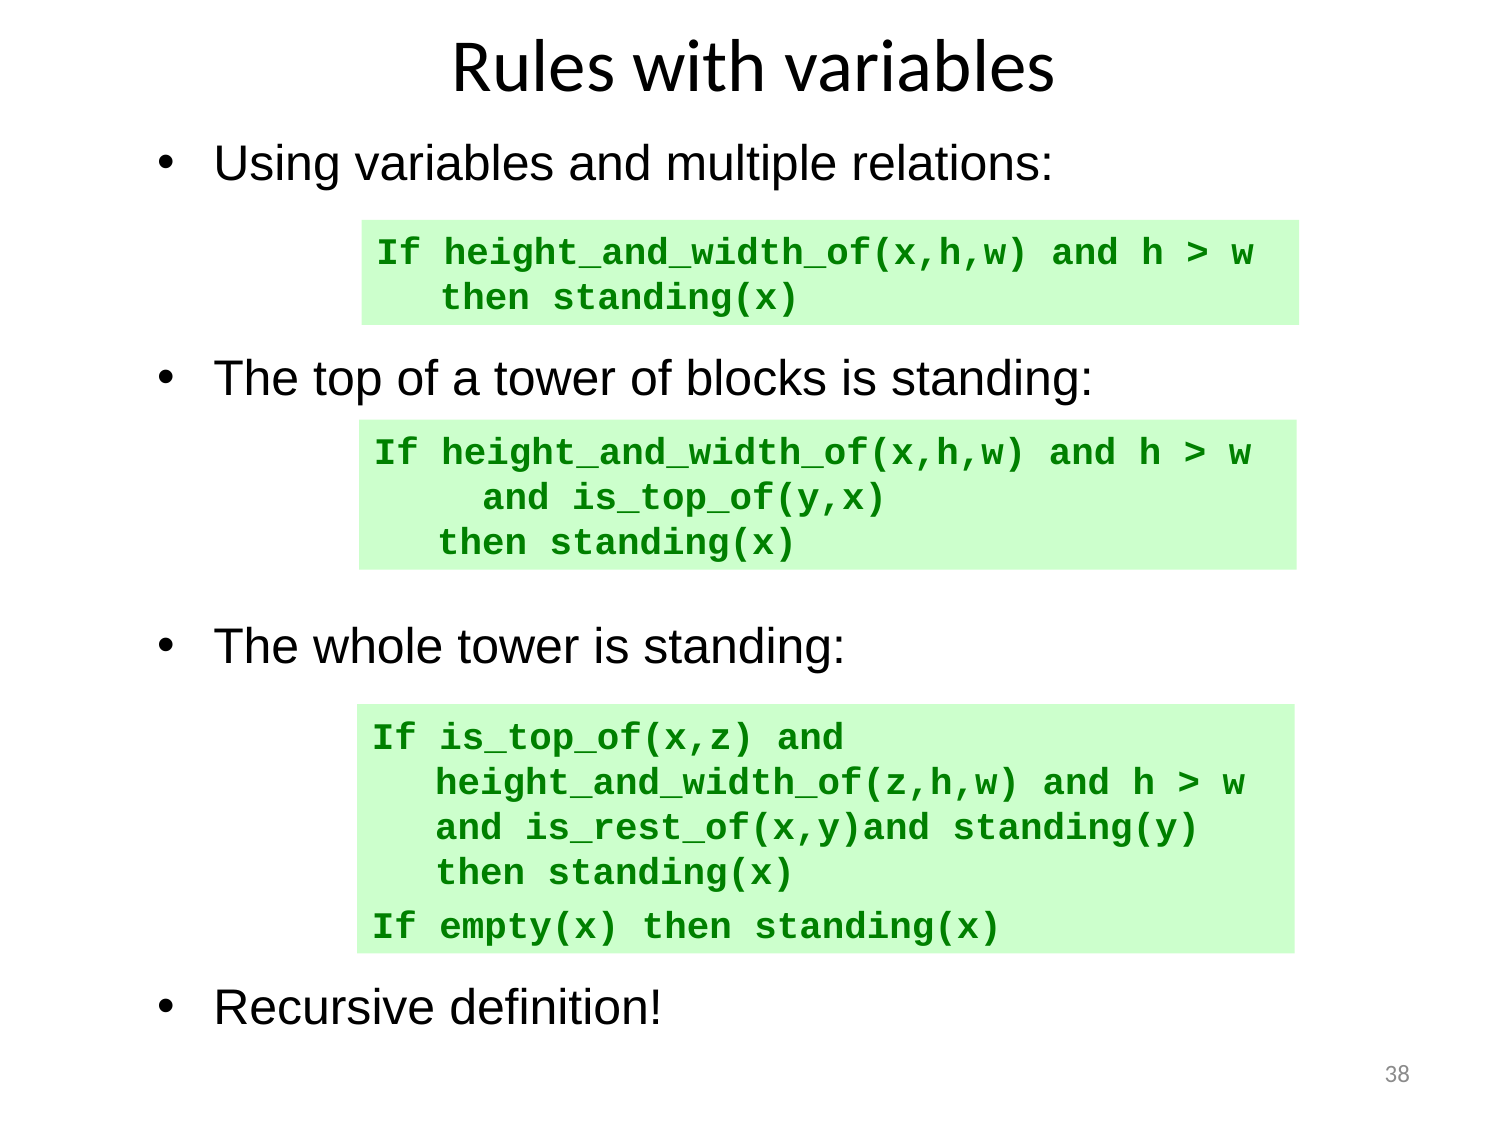

Rules with variables
Using variables and multiple relations:

The top of a tower of blocks is standing:

The whole tower is standing:

Recursive definition!
If height_and_width_of(x,h,w) and h > w
then standing(x)

If height_and_width_of(x,h,w) and h > w
  and is_top_of(y,x)
then standing(x)

If is_top_of(x,z) and height_and_width_of(z,h,w) and h > w
and is_rest_of(x,y)and standing(y)
then standing(x)
If empty(x) then standing(x)

38